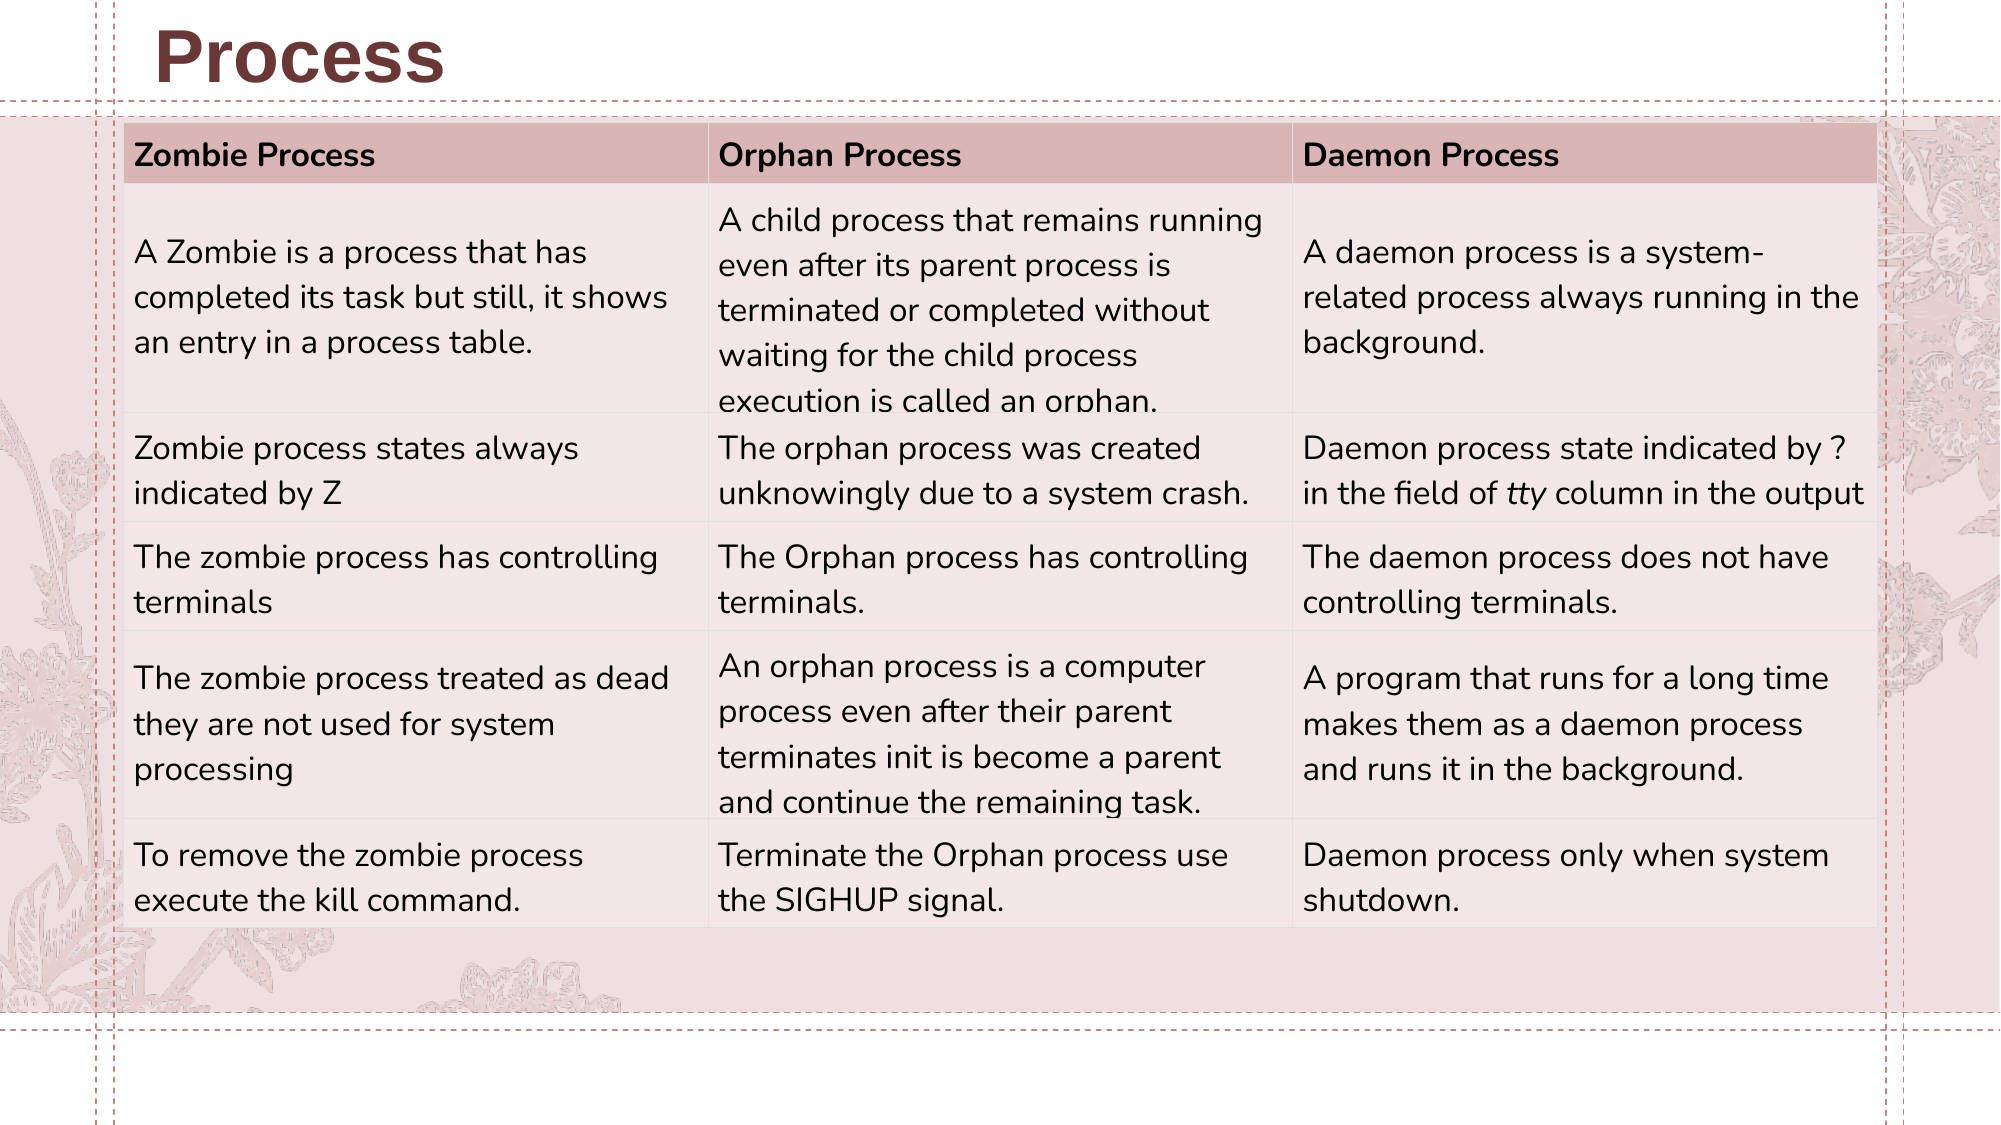

Process
| Zombie Process | Orphan Process | Daemon Process |
| --- | --- | --- |
| A Zombie is a process that has completed its task but still, it shows an entry in a process table. | A child process that remains running even after its parent process is terminated or completed without waiting for the child process execution is called an orphan. | A daemon process is a system-related process always running in the background. |
| Zombie process states always indicated by Z | The orphan process was created unknowingly due to a system crash. | Daemon process state indicated by ? in the field of tty column in the output |
| The zombie process has controlling terminals | The Orphan process has controlling terminals. | The daemon process does not have controlling terminals. |
| The zombie process treated as dead they are not used for system processing | An orphan process is a computer process even after their parent terminates init is become a parent and continue the remaining task. | A program that runs for a long time makes them as a daemon process and runs it in the background. |
| To remove the zombie process execute the kill command. | Terminate the Orphan process use the SIGHUP signal. | Daemon process only when system shutdown. |